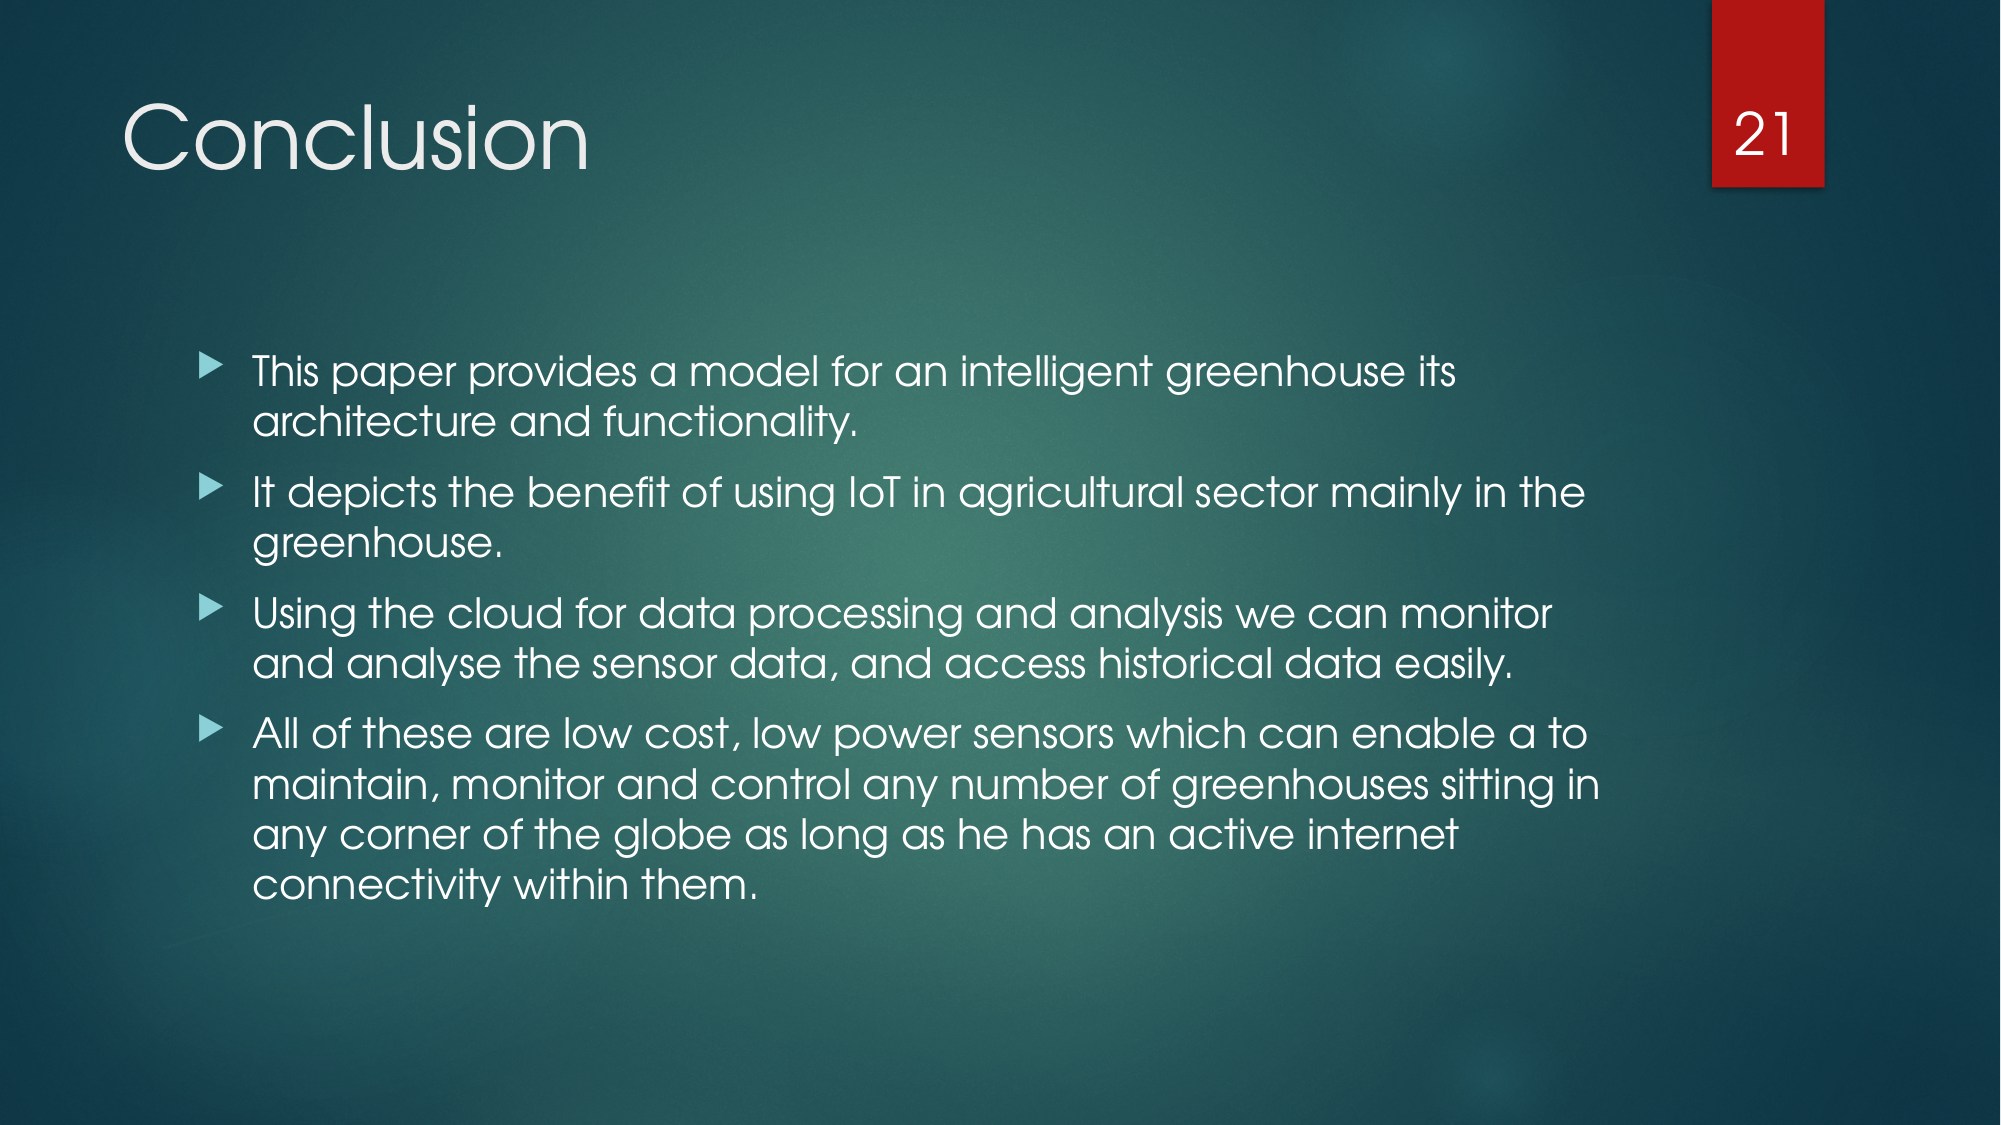

21
# Conclusion
This paper provides a model for an intelligent greenhouse its architecture and functionality.
It depicts the benefit of using IoT in agricultural sector mainly in the greenhouse.
Using the cloud for data processing and analysis we can monitor and analyse the sensor data, and access historical data easily.
All of these are low cost, low power sensors which can enable a to maintain, monitor and control any number of greenhouses sitting in any corner of the globe as long as he has an active internet connectivity within them.